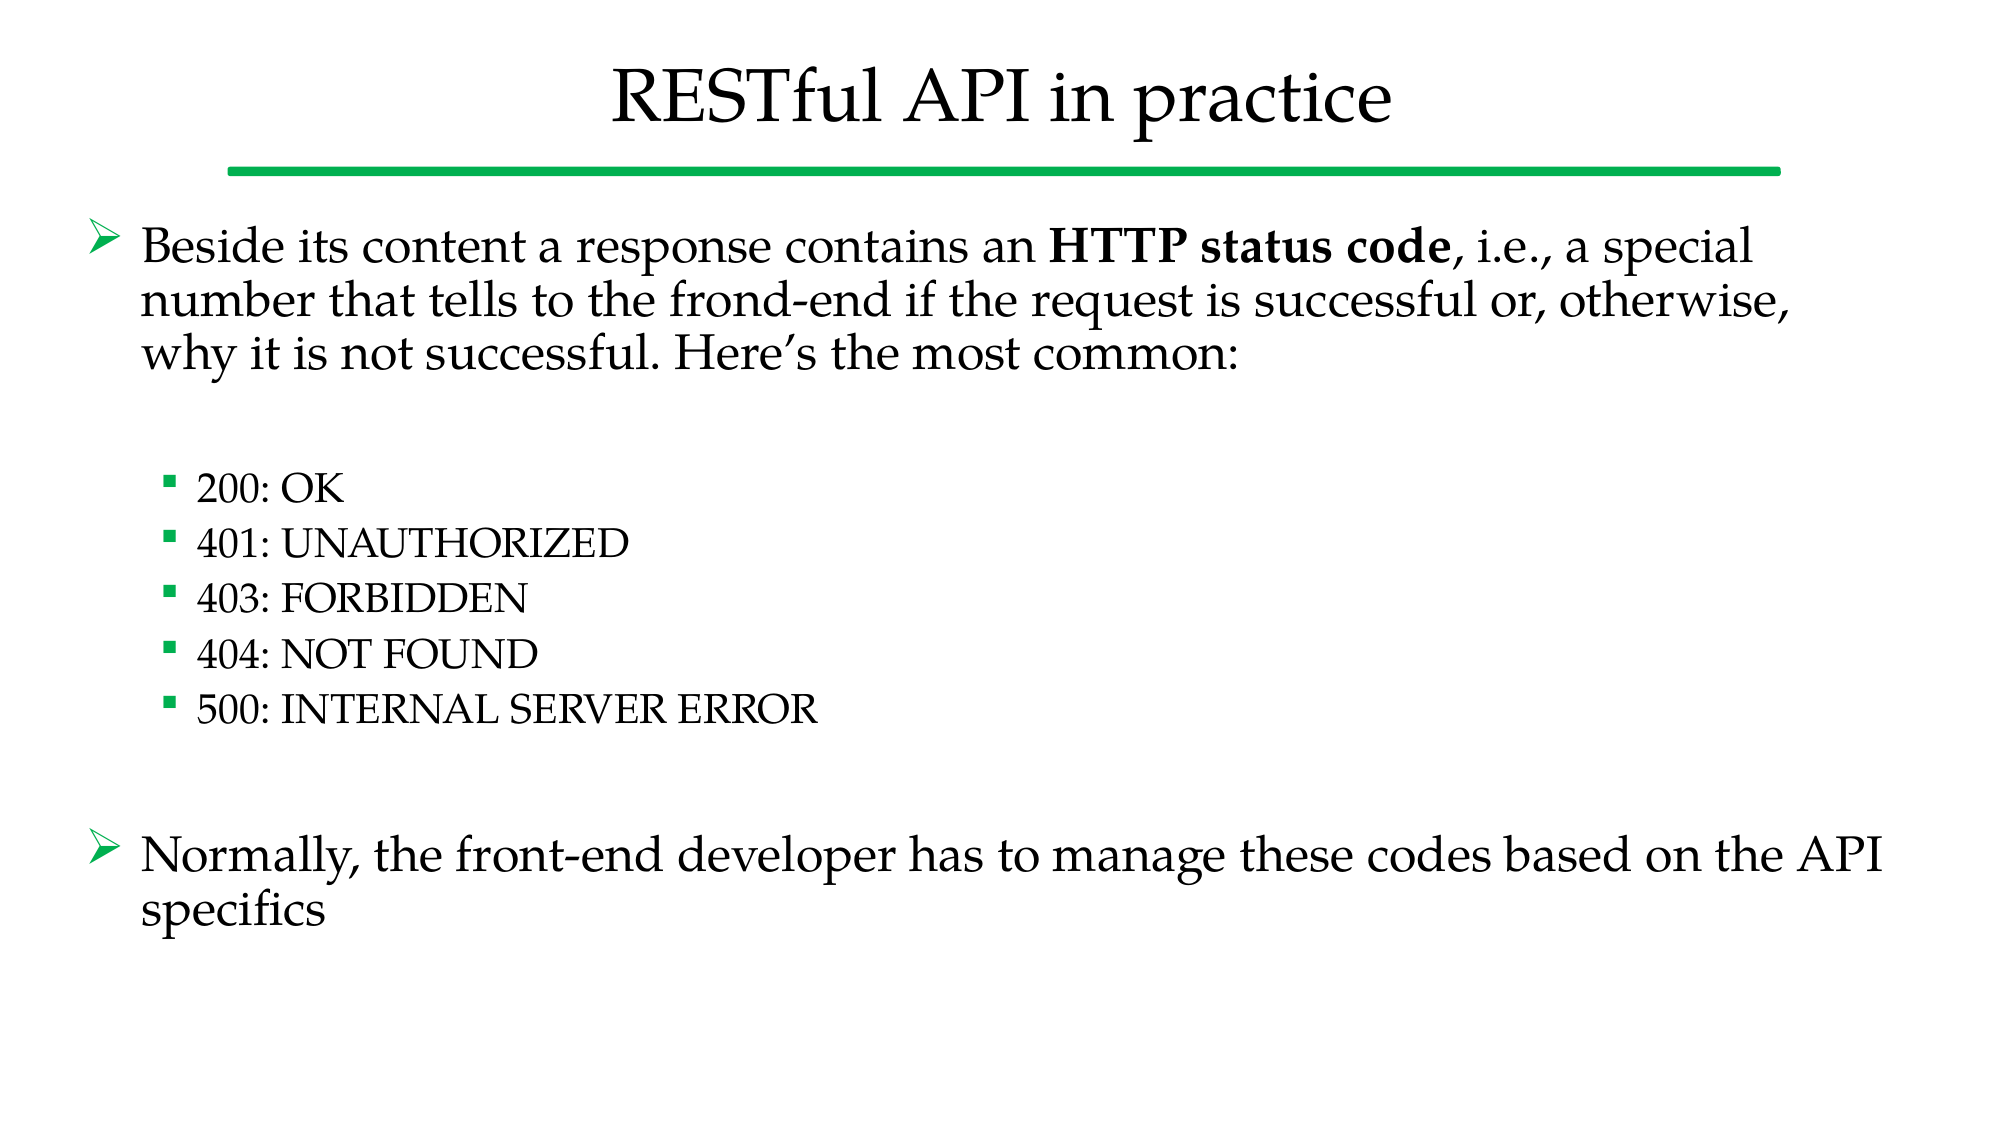

# RESTful API in practice
Beside its content a response contains an HTTP status code, i.e., a special number that tells to the frond-end if the request is successful or, otherwise, why it is not successful. Here’s the most common:

200: OK
401: UNAUTHORIZED
403: FORBIDDEN
404: NOT FOUND
500: INTERNAL SERVER ERROR

Normally, the front-end developer has to manage these codes based on the API specifics